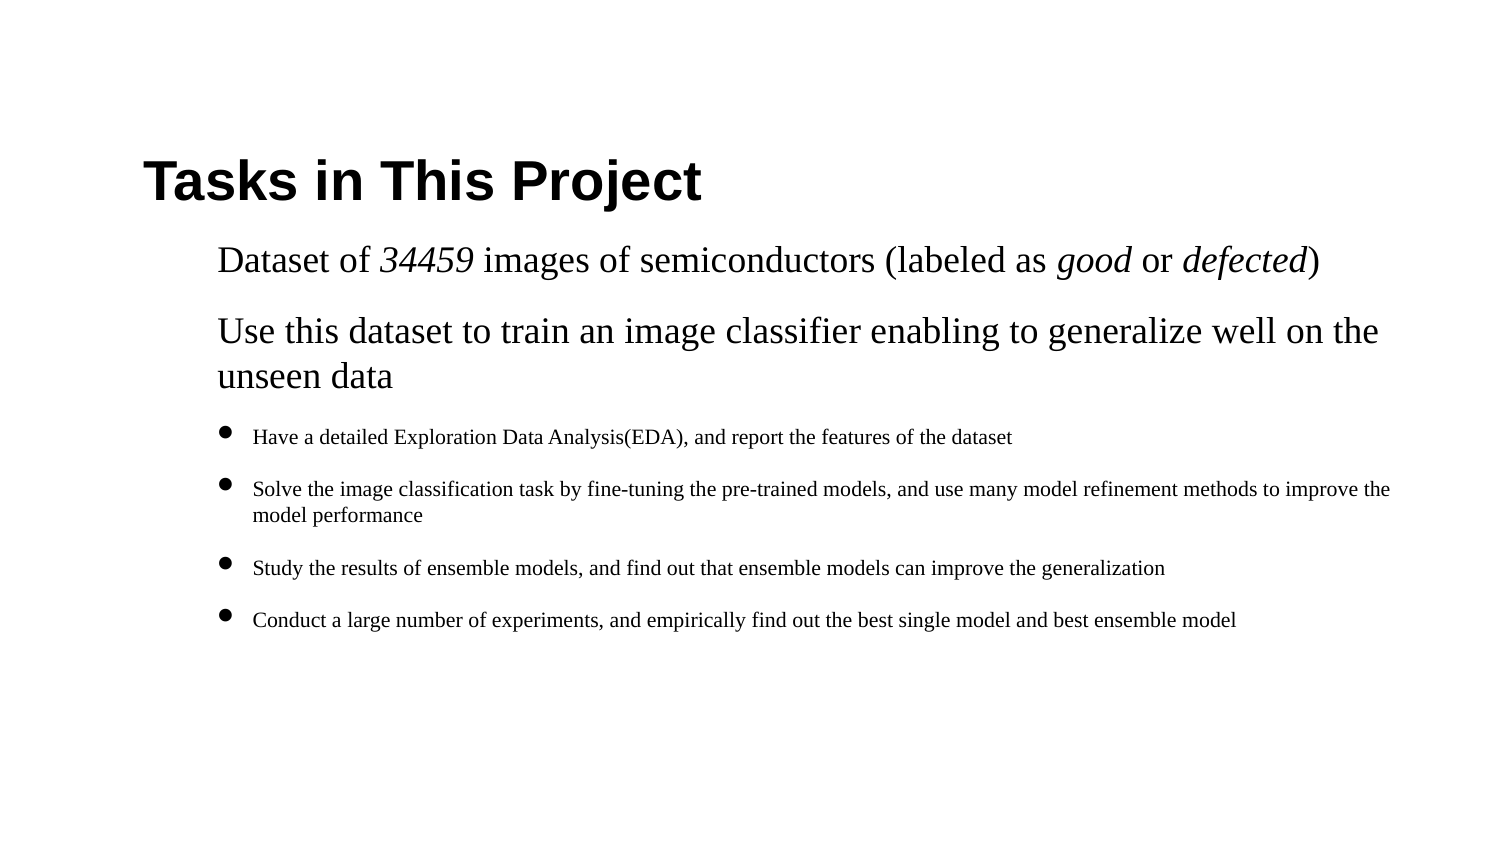

Tasks in This Project
Dataset of 34459 images of semiconductors (labeled as good or defected)

Use this dataset to train an image classifier enabling to generalize well on the unseen data

Have a detailed Exploration Data Analysis(EDA), and report the features of the dataset

Solve the image classification task by fine-tuning the pre-trained models, and use many model refinement methods to improve the model performance

Study the results of ensemble models, and find out that ensemble models can improve the generalization

Conduct a large number of experiments, and empirically find out the best single model and best ensemble model